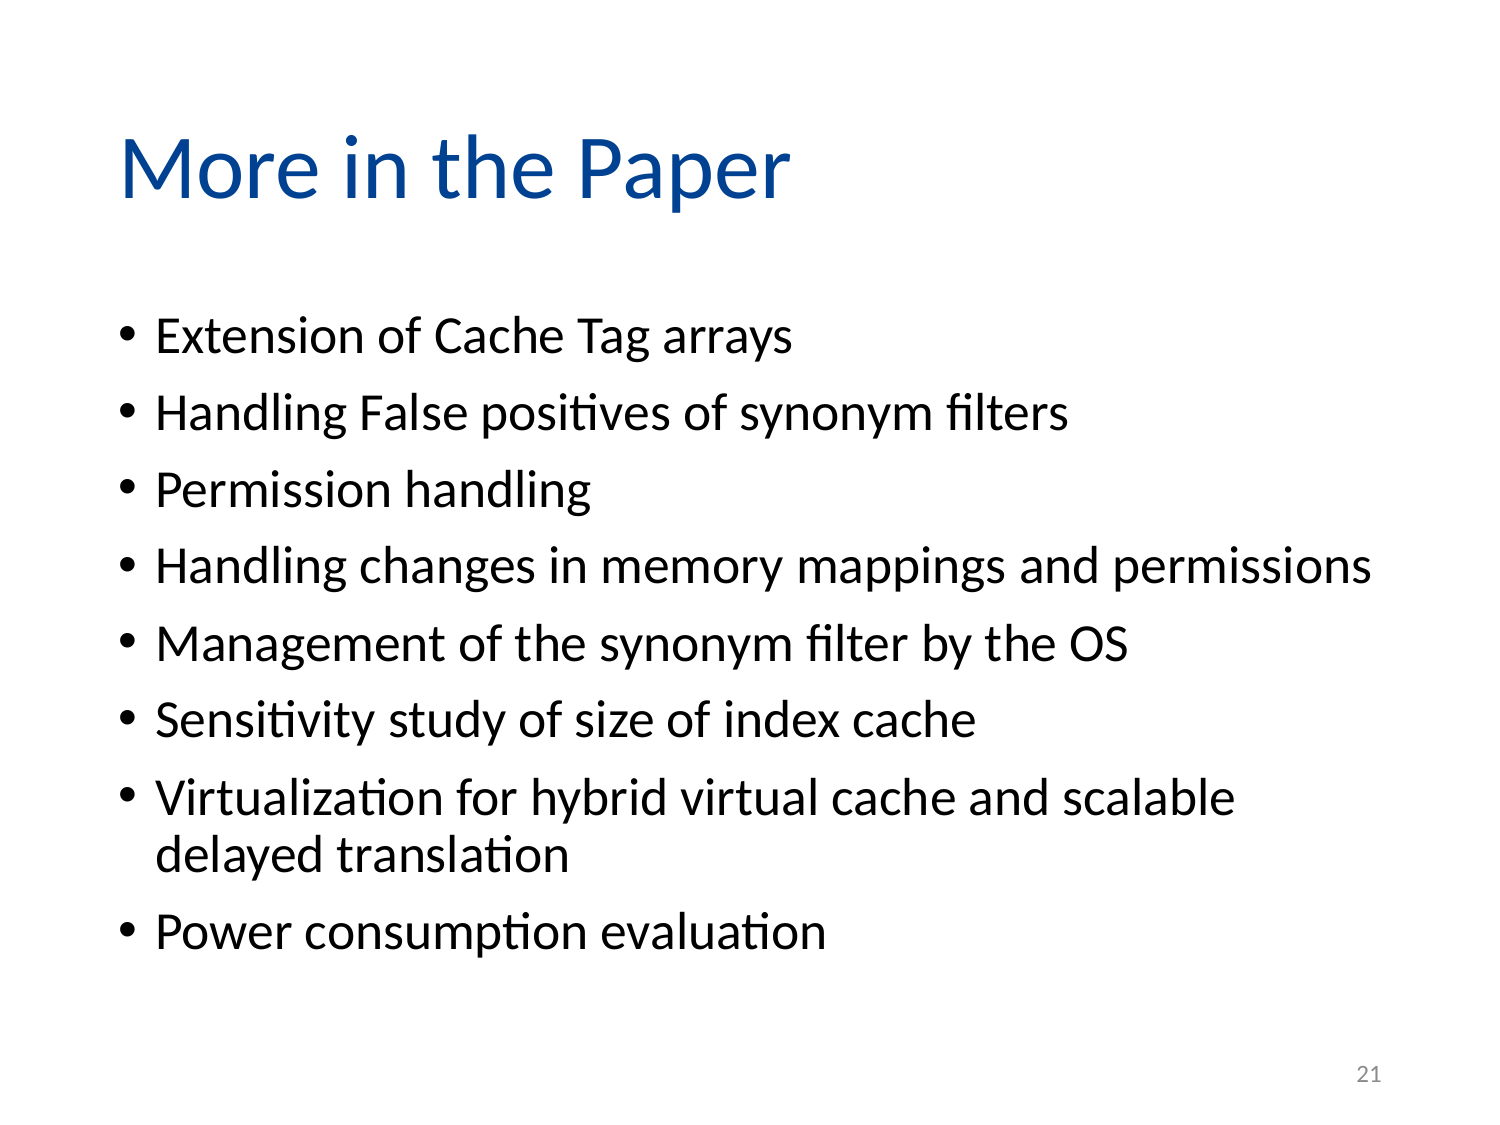

# More in the Paper
Extension of Cache Tag arrays
Handling False positives of synonym filters
Permission handling
Handling changes in memory mappings and permissions
Management of the synonym filter by the OS
Sensitivity study of size of index cache
Virtualization for hybrid virtual cache and scalable delayed translation
Power consumption evaluation

21